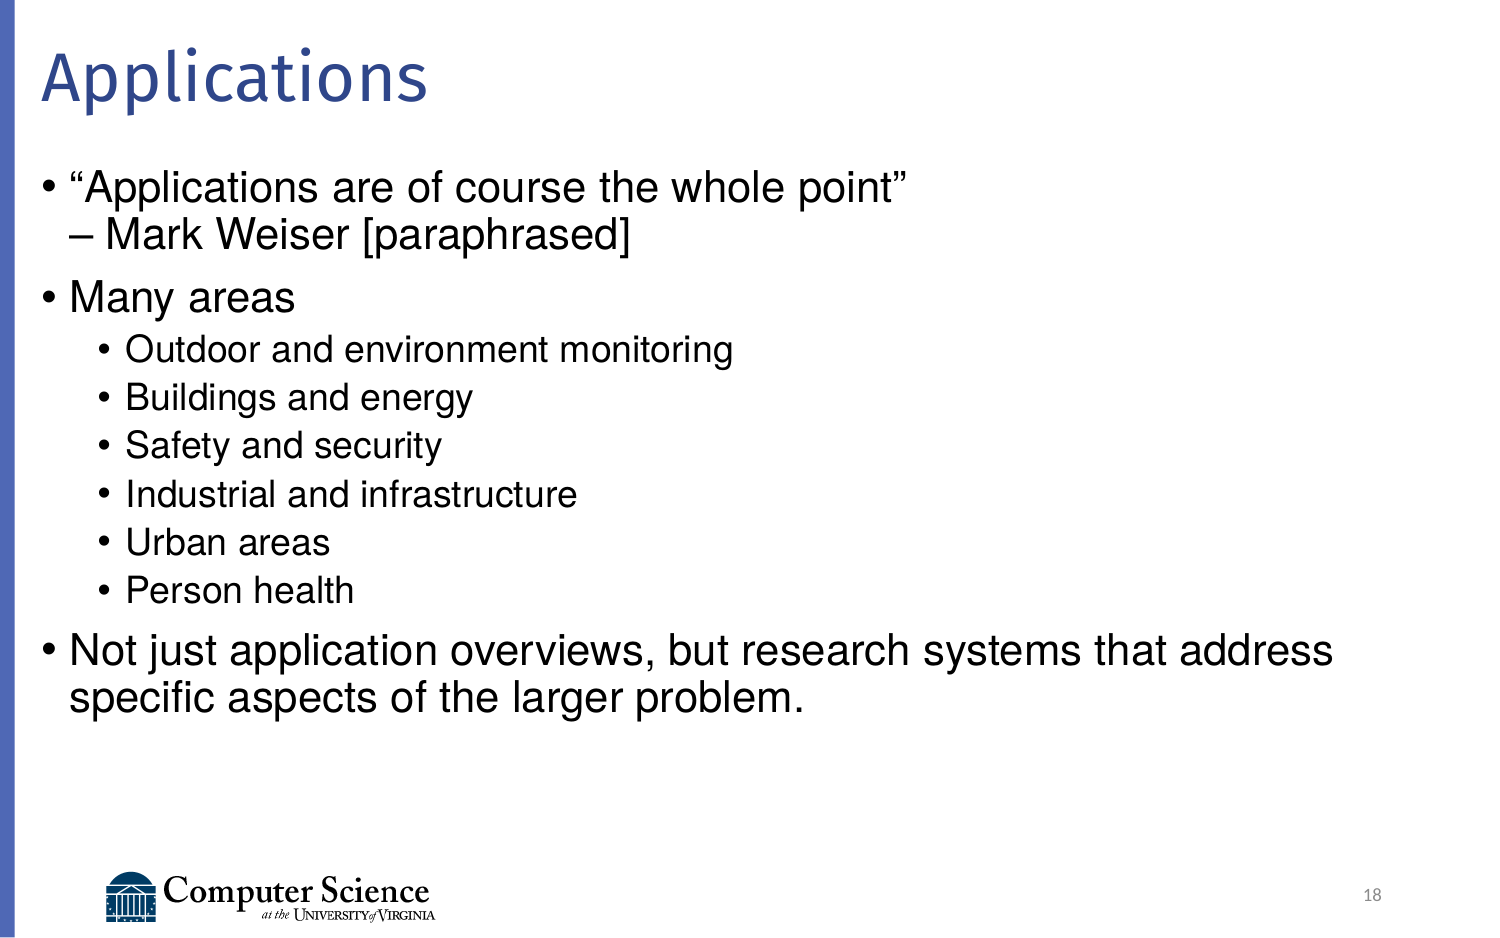

# Applications
“Applications are of course the whole point”
– Mark Weiser [paraphrased]
Many areas
Outdoor and environment monitoring
Buildings and energy
Safety and security
Industrial and infrastructure
Urban areas
Person health
Not just application overviews, but research systems that address specific aspects of the larger problem.
18